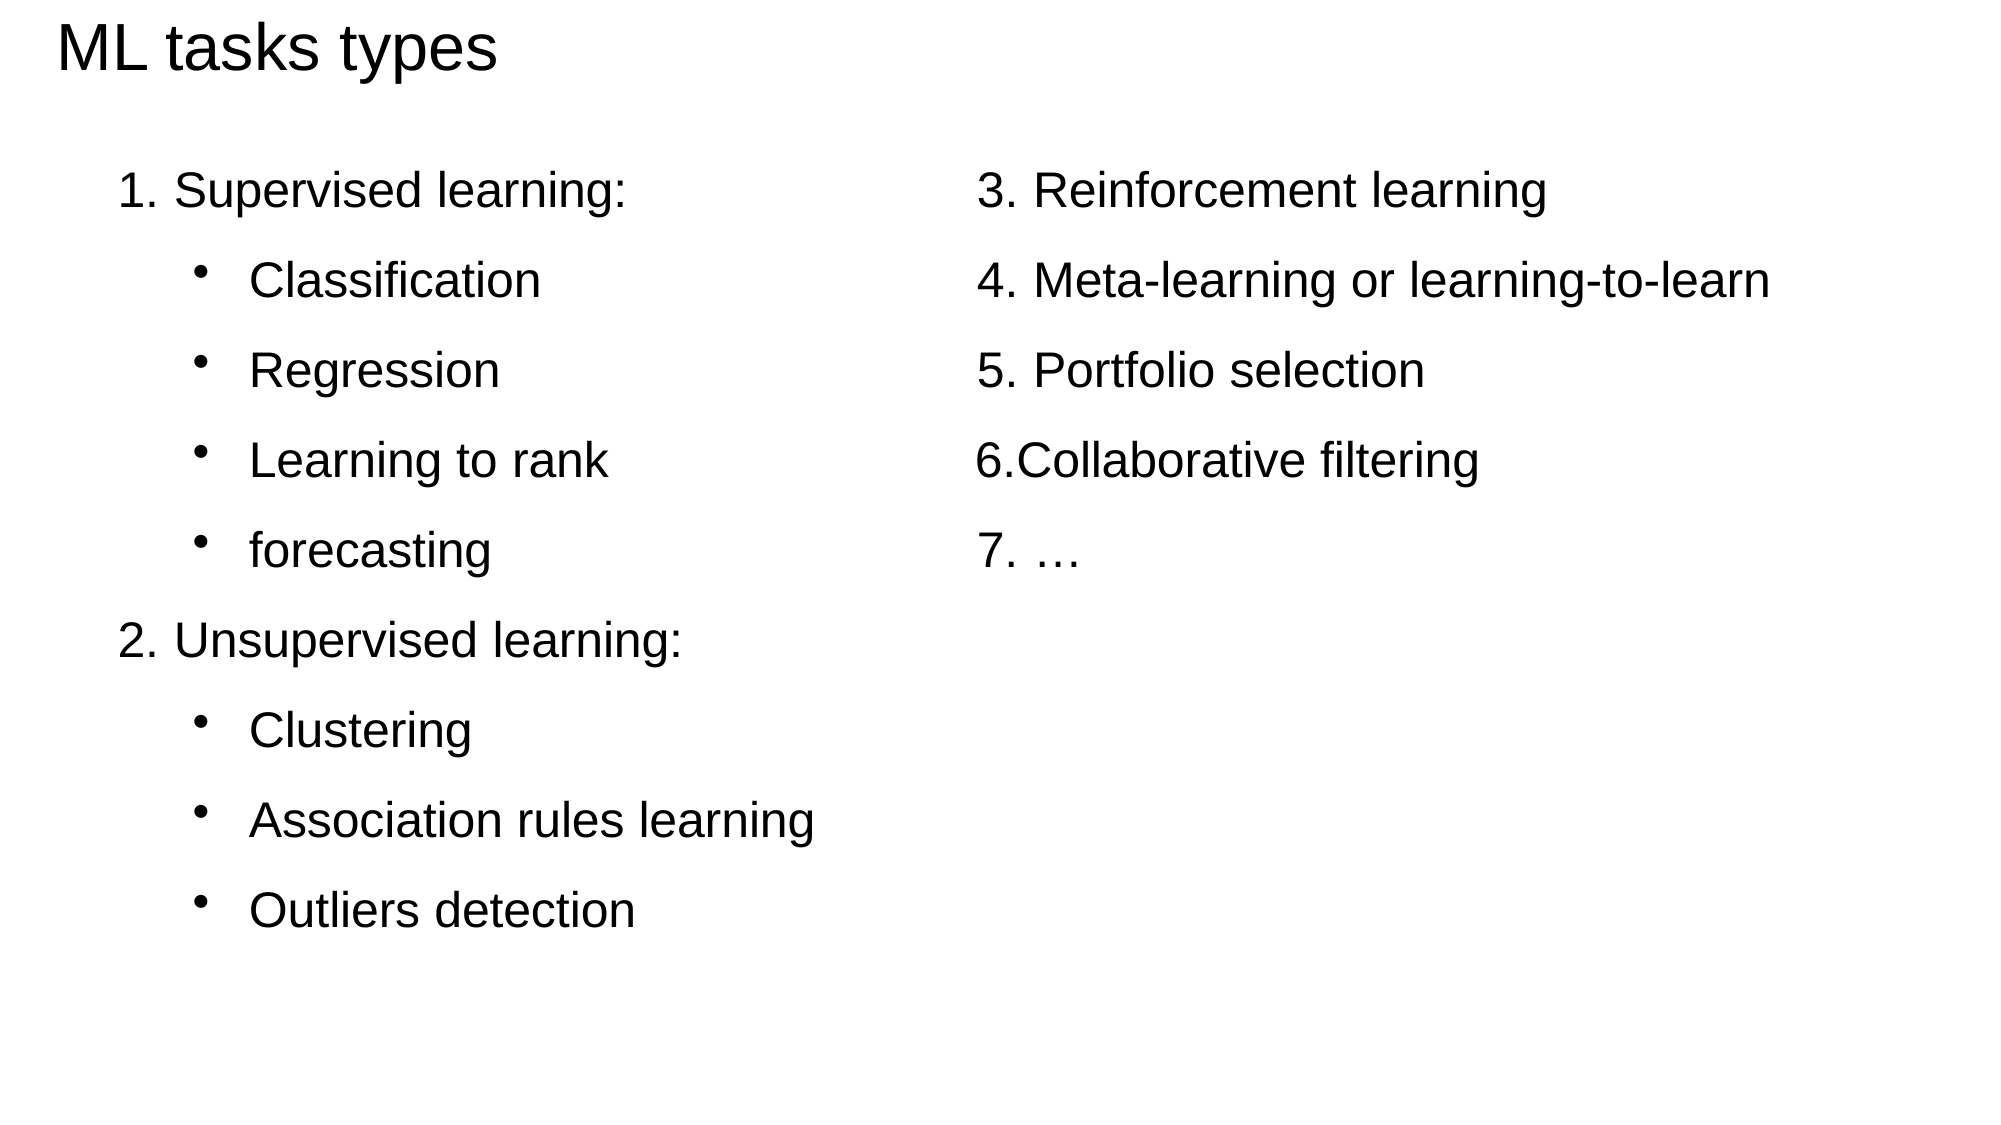

# ML tasks types
Supervised learning:
Classification
Regression
Learning to rank
forecasting
Unsupervised learning:
Clustering
Association rules learning
Outliers detection
Reinforcement learning
Meta-learning or learning-to-learn
Portfolio selection
Collaborative filtering  7. …